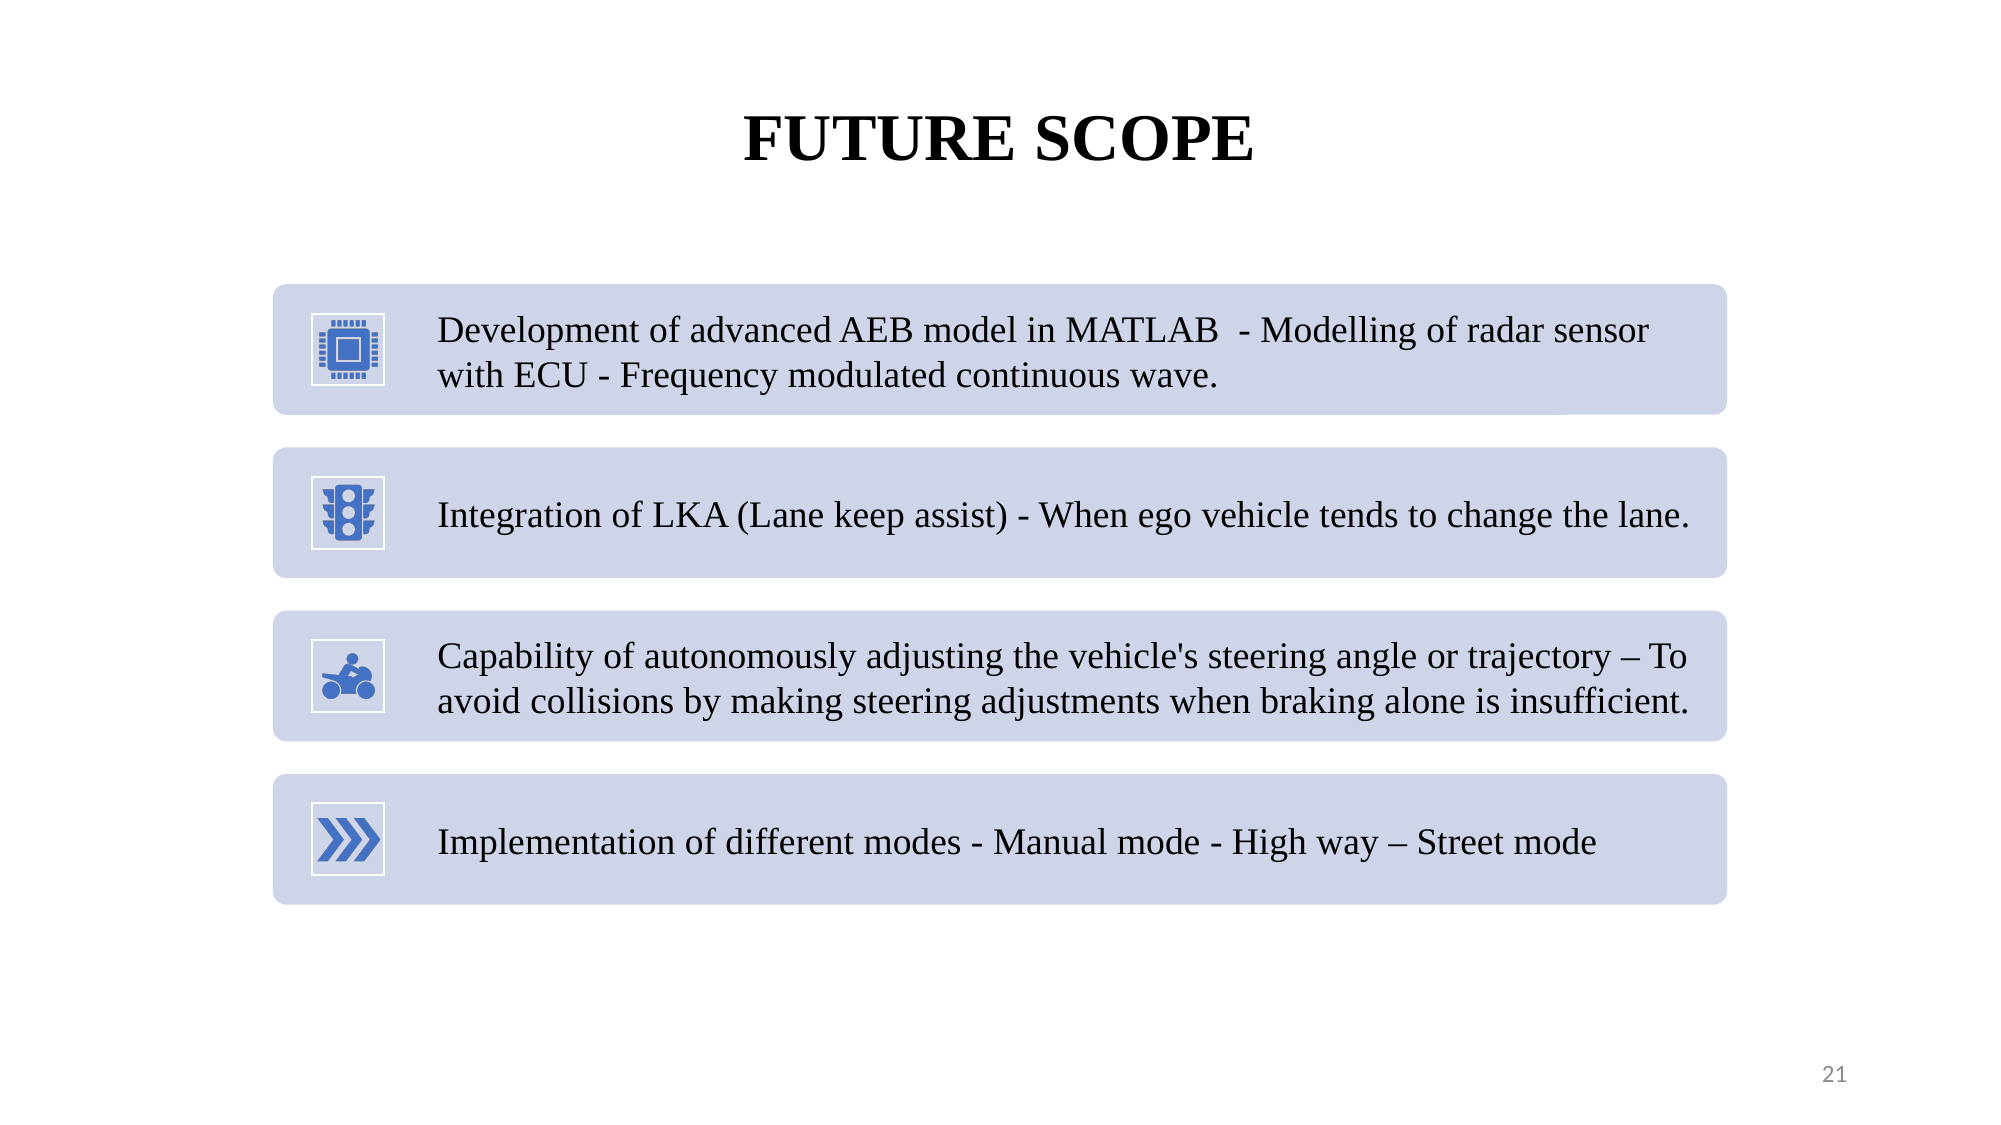

# FUTURE SCOPE
Development of advanced AEB model in MATLAB  - Modelling of radar sensor with ECU - Frequency modulated continuous wave.
Integration of LKA (Lane keep assist) - When ego vehicle tends to change the lane.
Capability of autonomously adjusting the vehicle's steering angle or trajectory – To avoid collisions by making steering adjustments when braking alone is insufficient.
Implementation of different modes - Manual mode - High way – Street mode
21